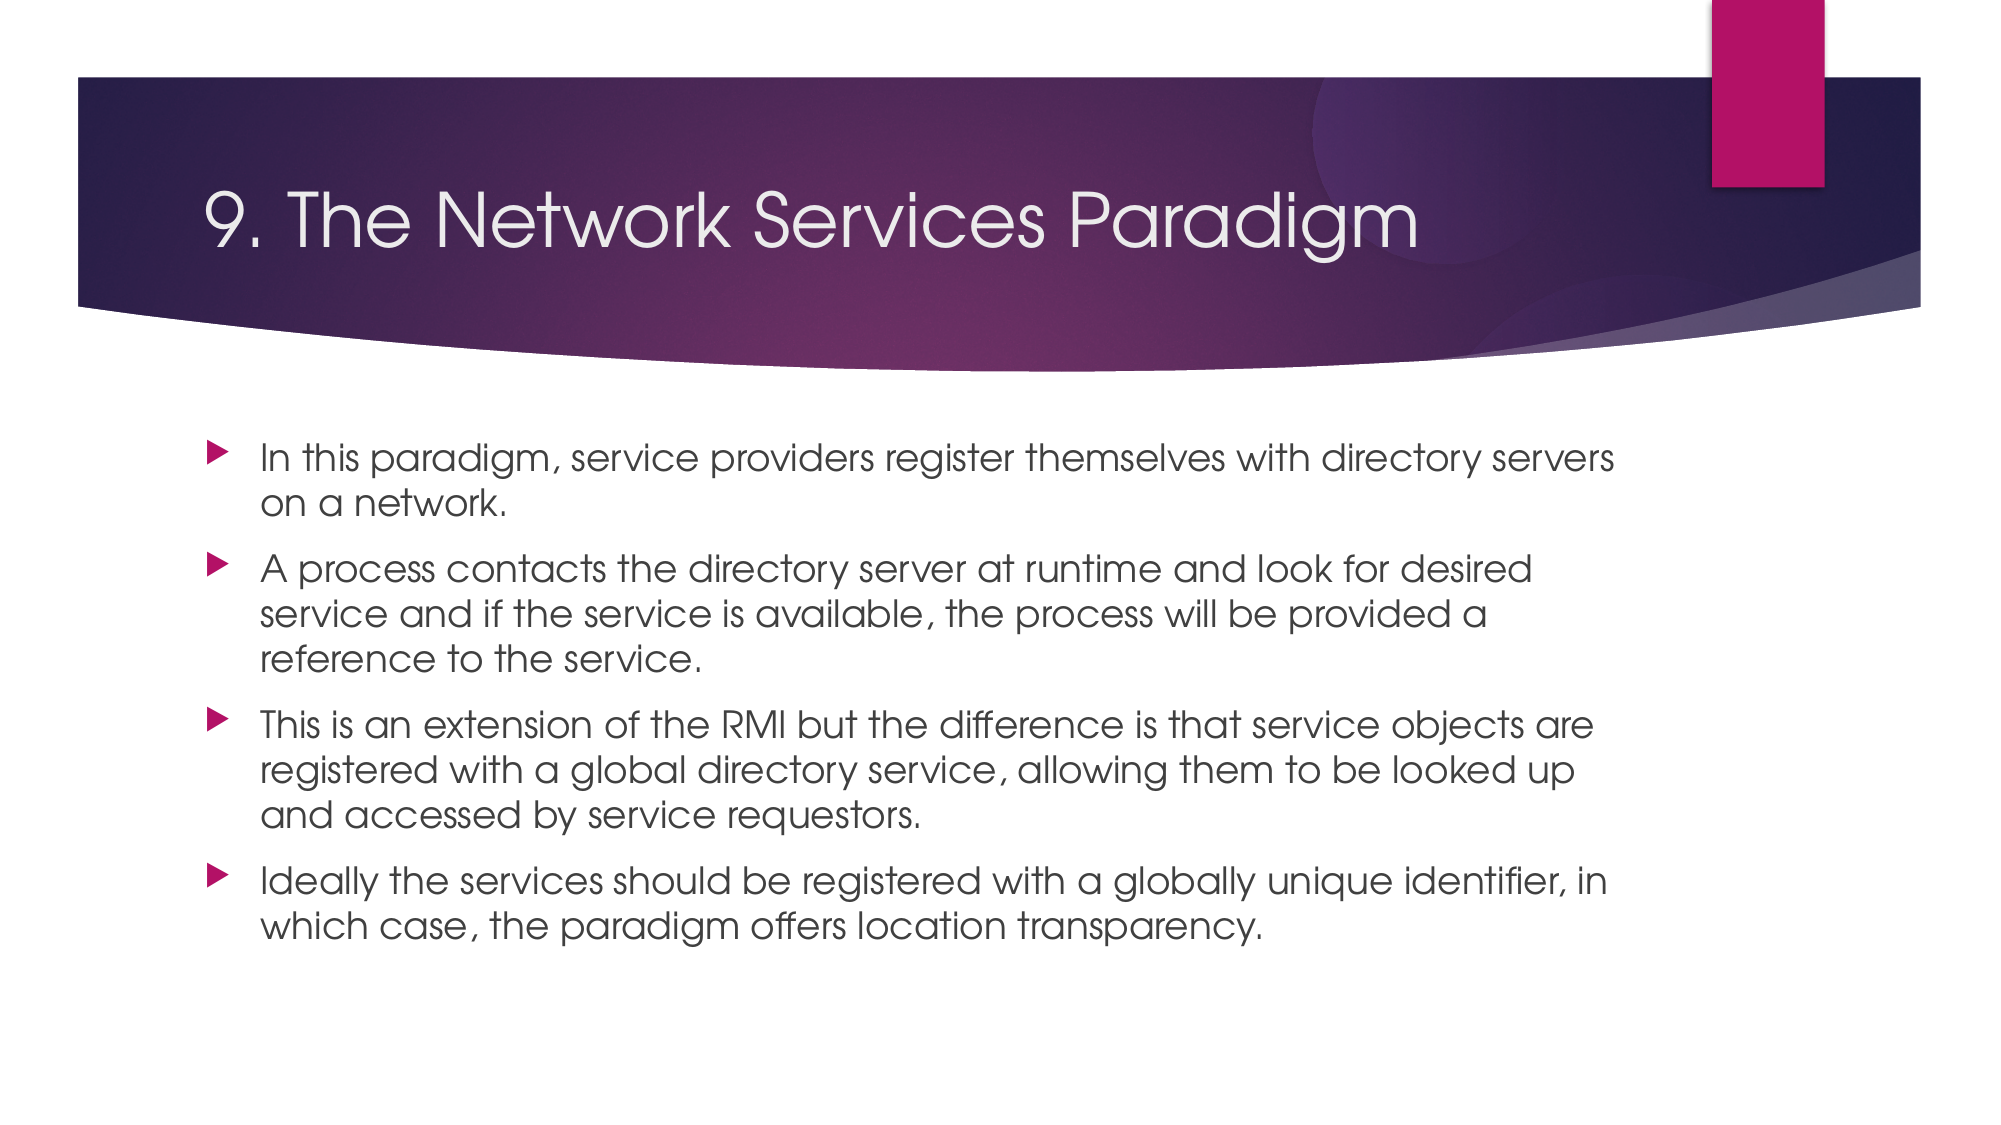

9. The Network Services Paradigm
In this paradigm, service providers register themselves with directory servers on a network.
A process contacts the directory server at runtime and look for desired service and if the service is available, the process will be provided a reference to the service.
This is an extension of the RMI but the difference is that service objects are registered with a global directory service, allowing them to be looked up and accessed by service requestors.
Ideally the services should be registered with a globally unique identifier, in which case, the paradigm offers location transparency.